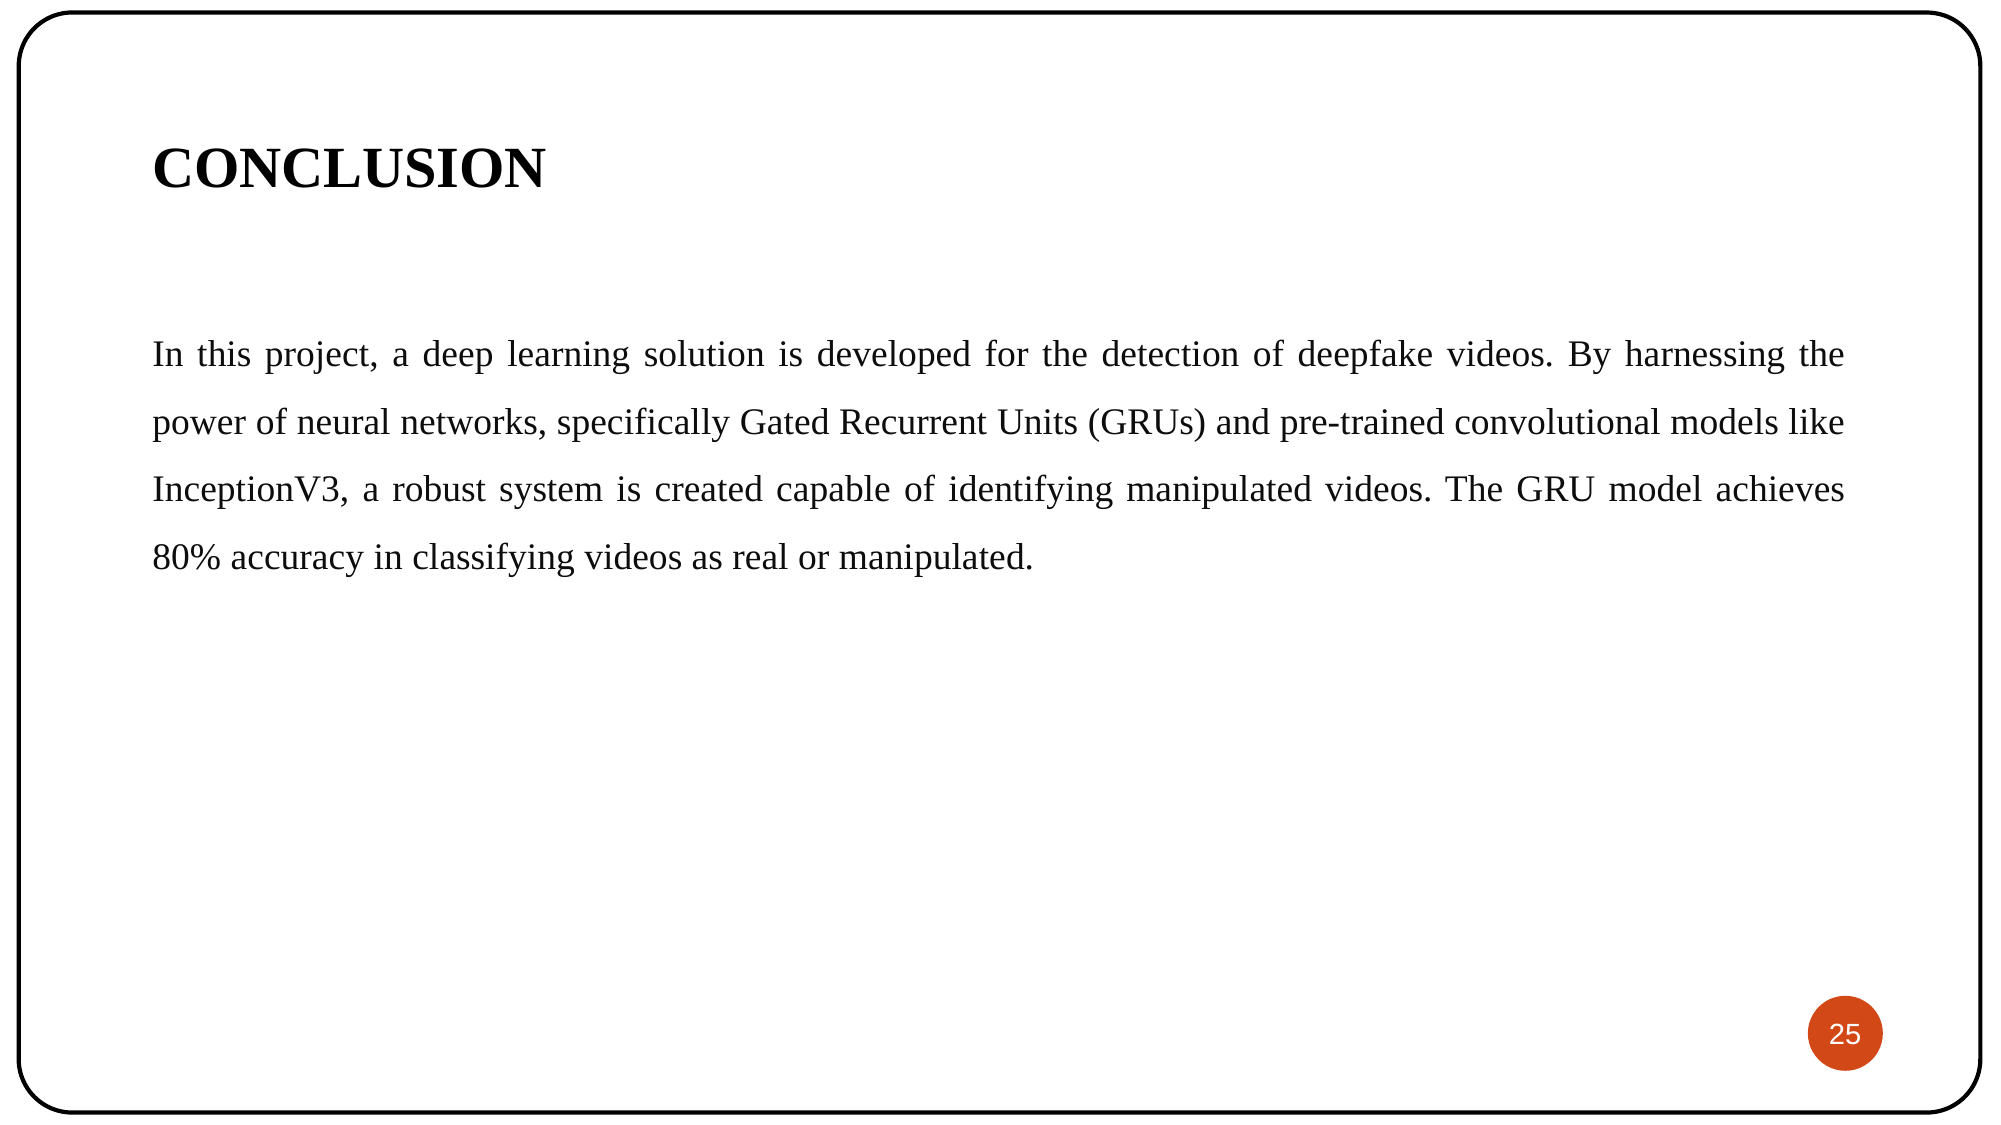

# CONCLUSION
In this project, a deep learning solution is developed for the detection of deepfake videos. By harnessing the power of neural networks, specifically Gated Recurrent Units (GRUs) and pre-trained convolutional models like InceptionV3, a robust system is created capable of identifying manipulated videos. The GRU model achieves 80% accuracy in classifying videos as real or manipulated.
25